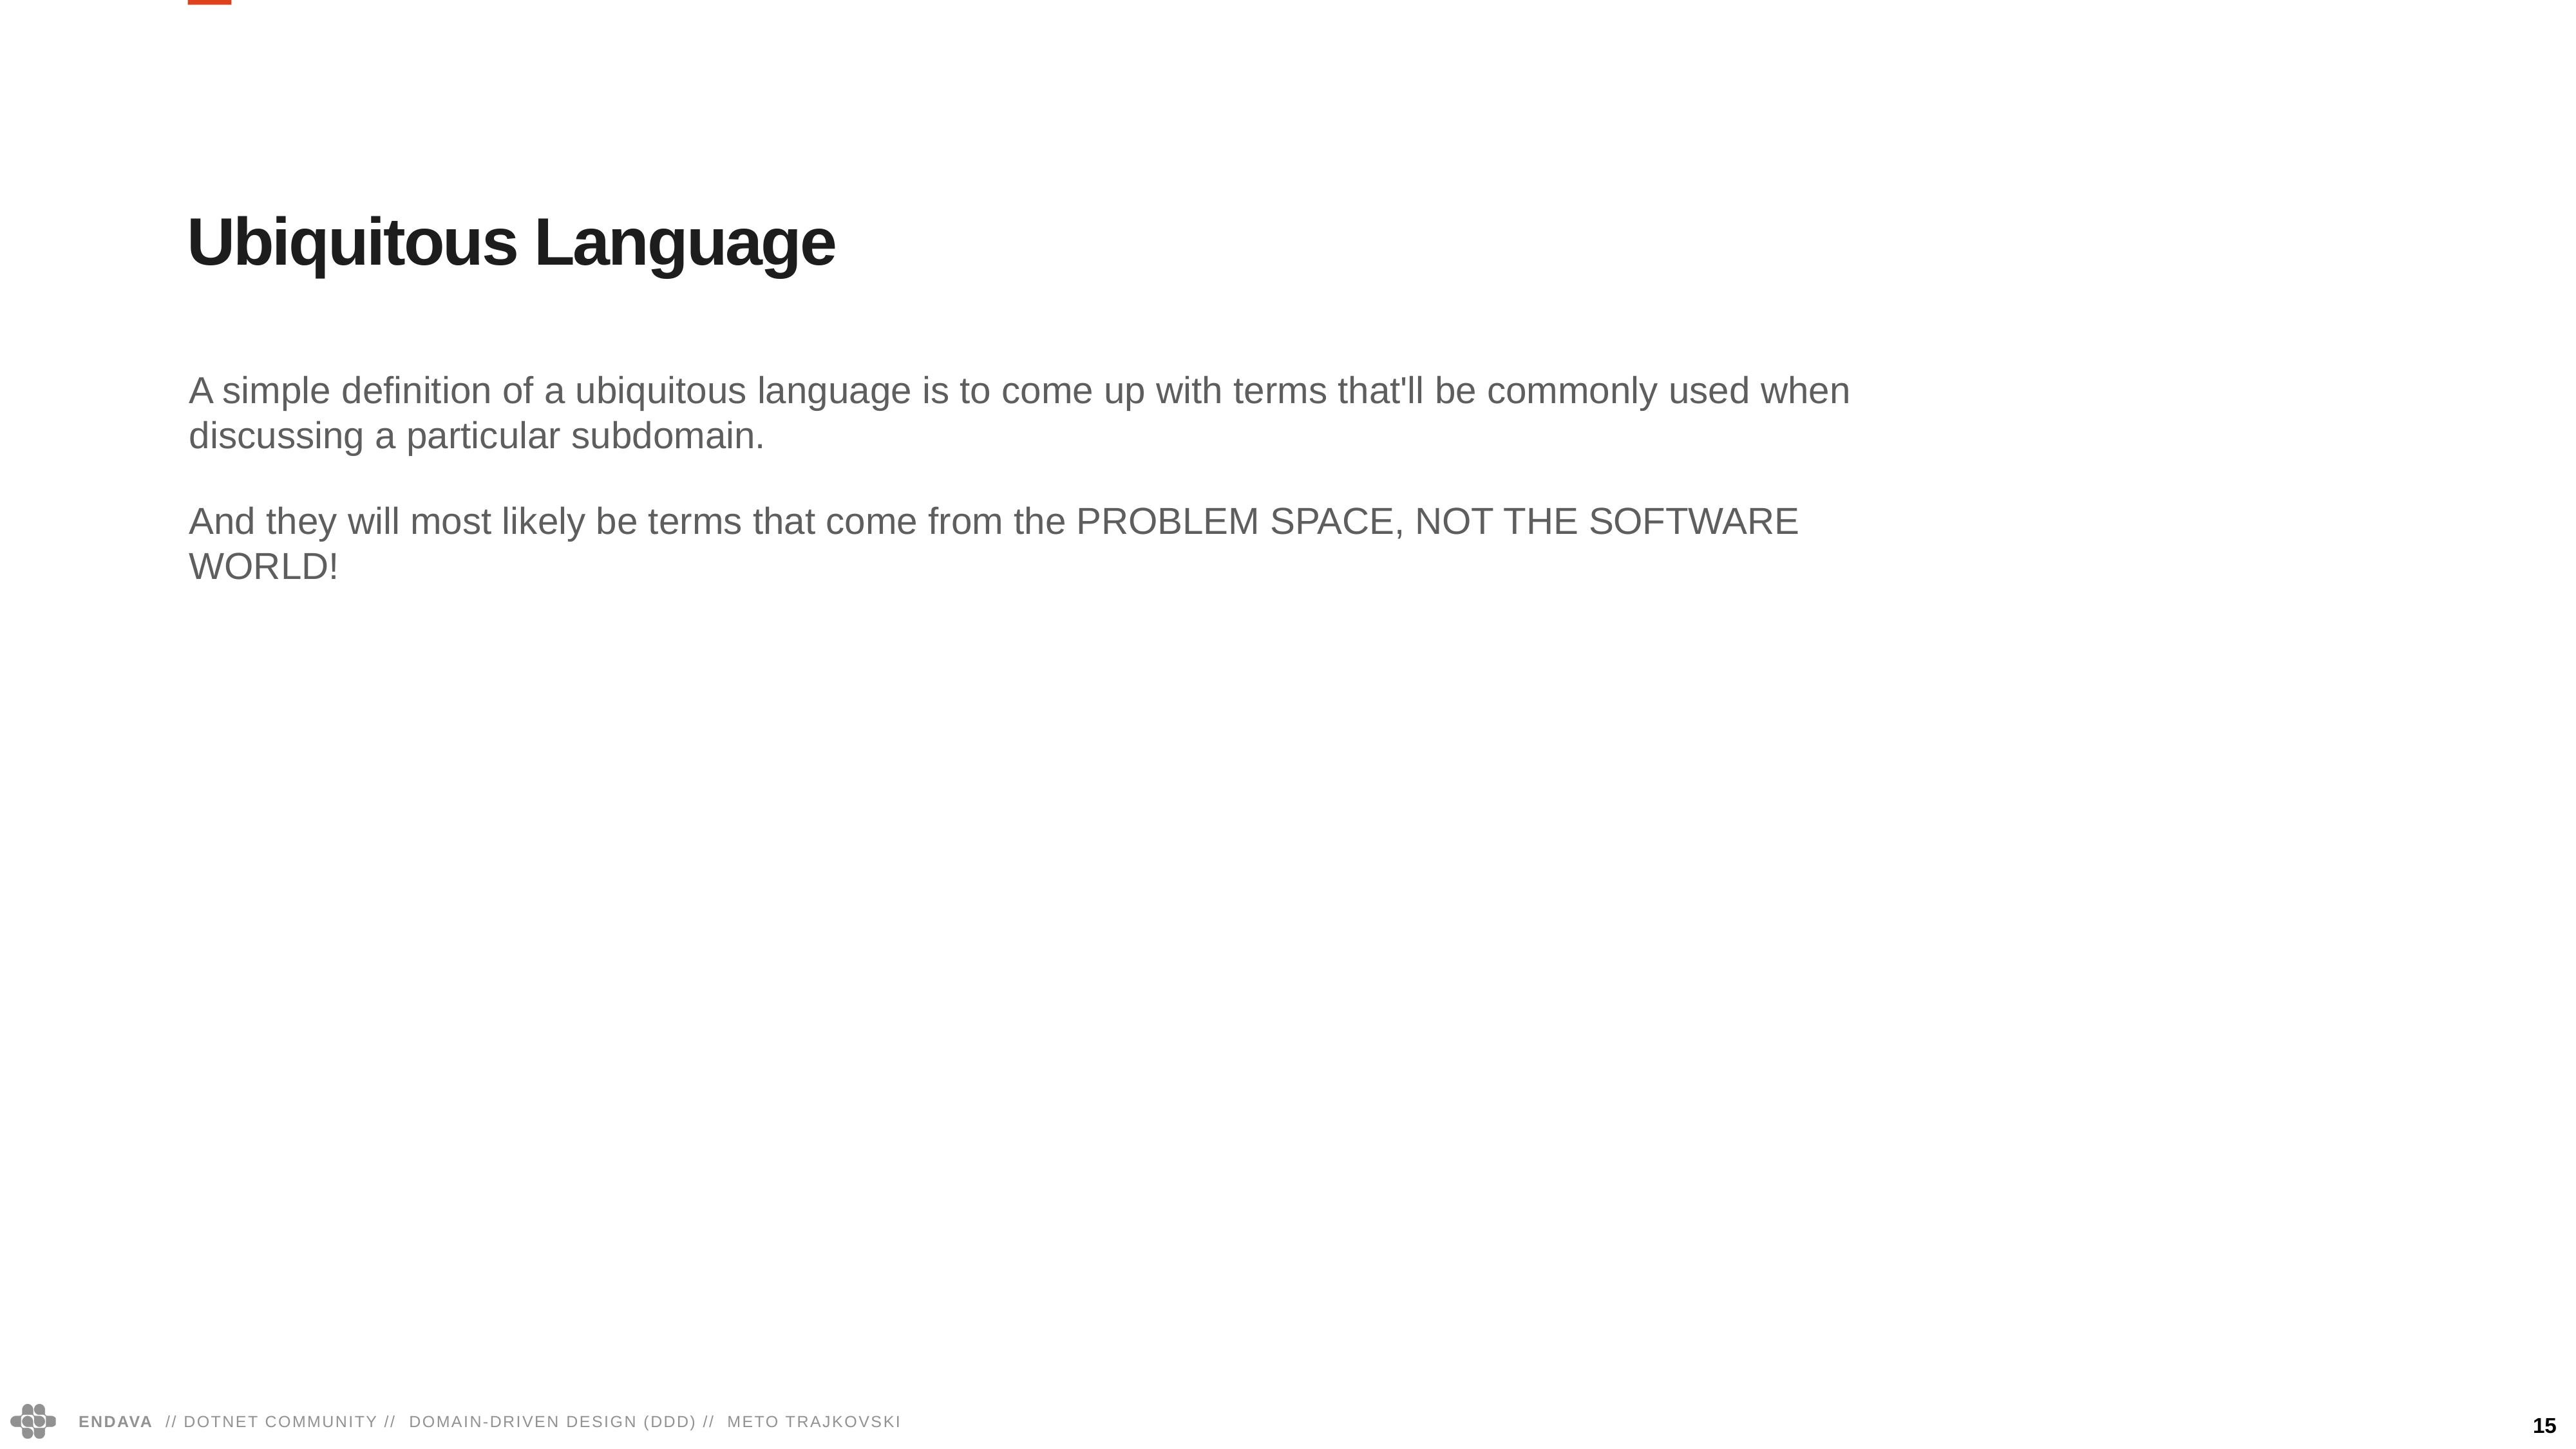

Ubiquitous Language
A simple definition of a ubiquitous language is to come up with terms that'll be commonly used when discussing a particular subdomain.
And they will most likely be terms that come from the PROBLEM SPACE, NOT THE SOFTWARE WORLD!
15